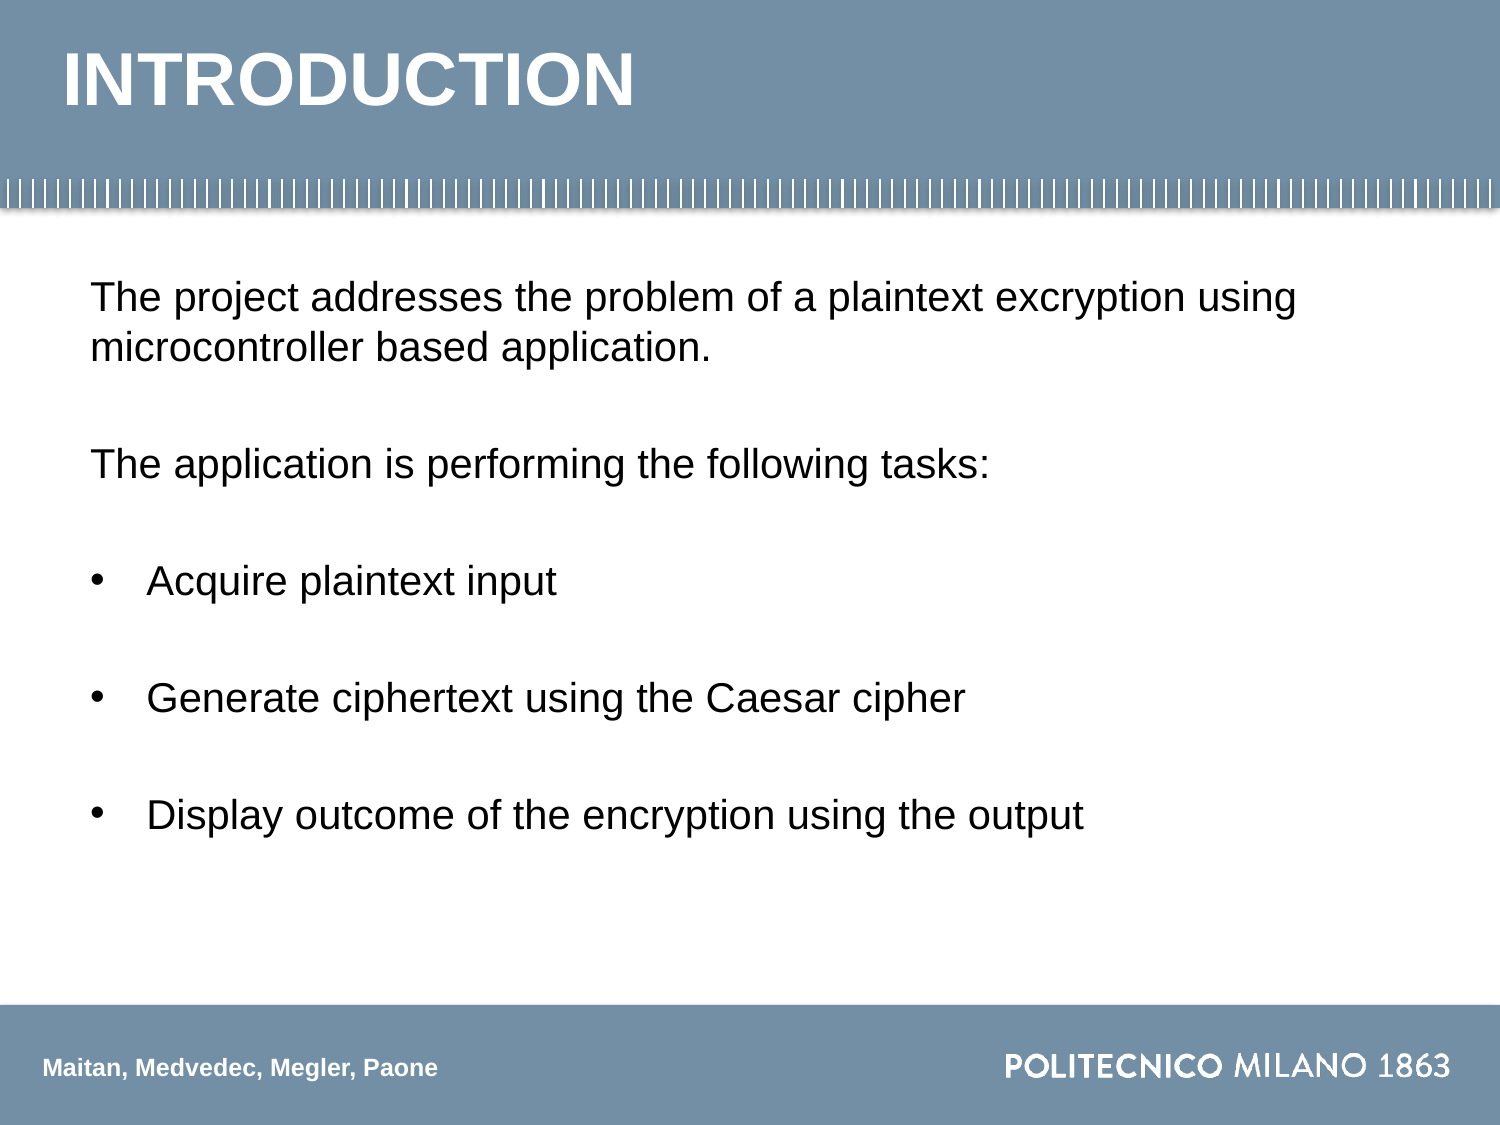

# INTRODUCTION
The project addresses the problem of a plaintext excryption using microcontroller based application.

The application is performing the following tasks:

Acquire plaintext input

Generate ciphertext using the Caesar cipher

Display outcome of the encryption using the output